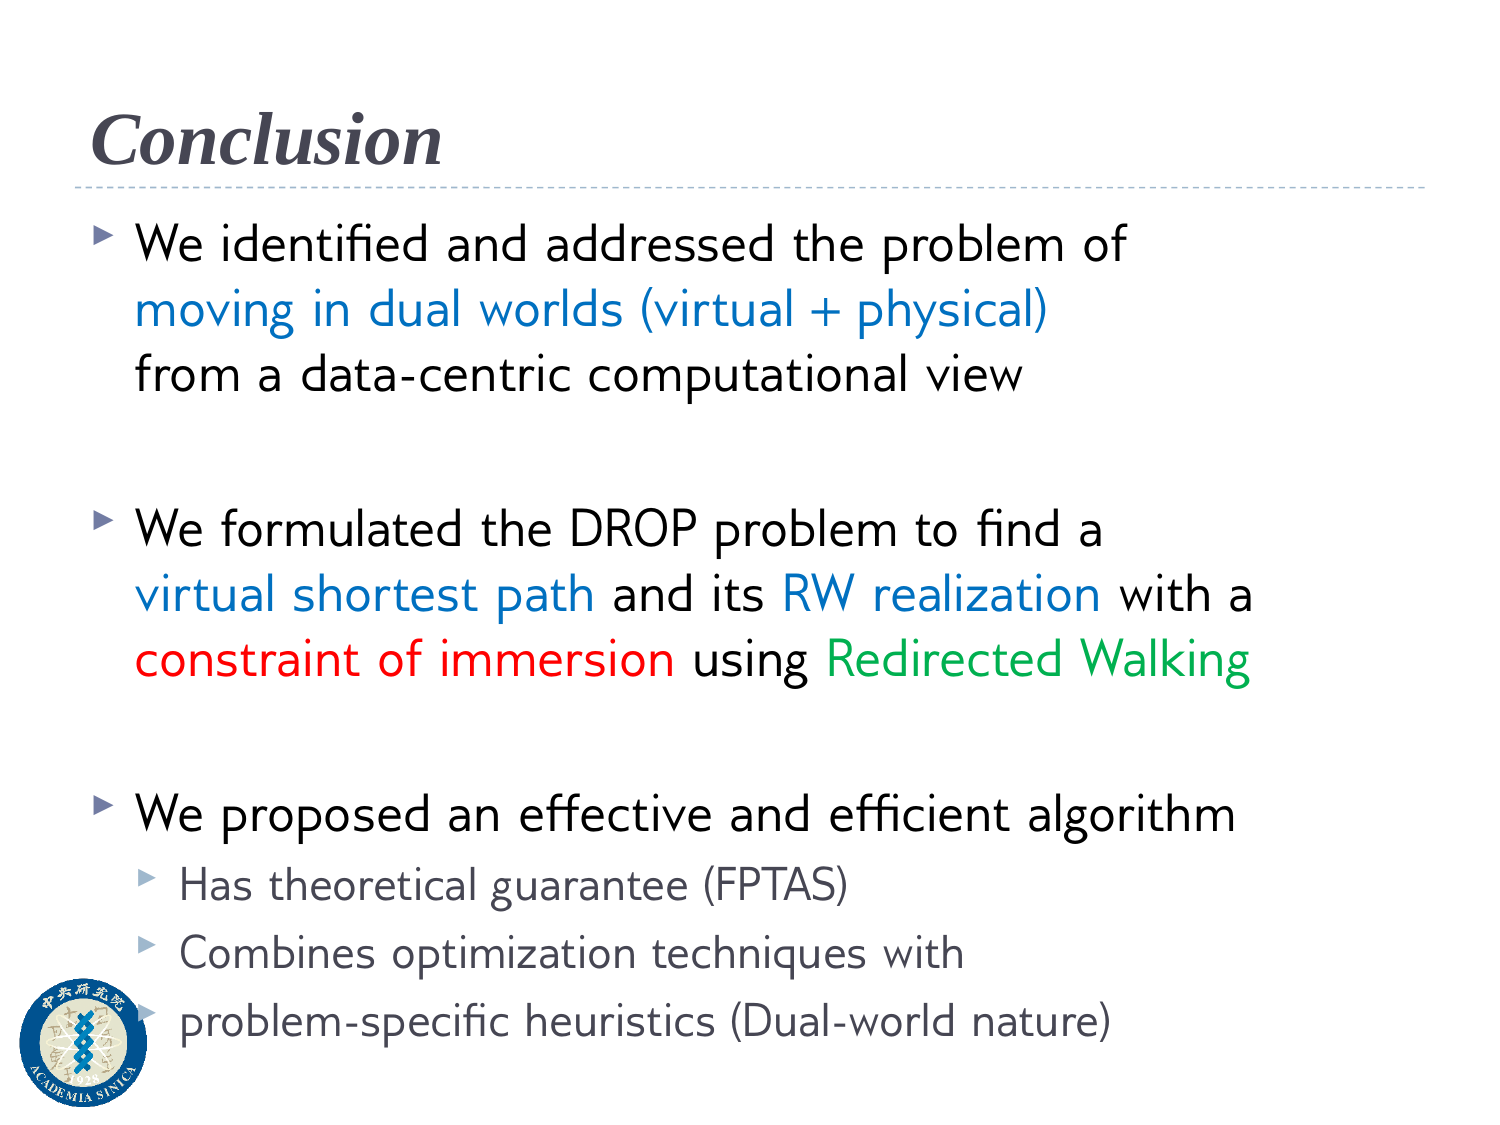

# Conclusion
We identified and addressed the problem of
moving in dual worlds (virtual + physical)
from a data-centric computational view

We formulated the DROP problem to find a
virtual shortest path and its RW realization with a
constraint of immersion using Redirected Walking

We proposed an effective and efficient algorithm
Has theoretical guarantee (FPTAS)
Combines optimization techniques with
problem-specific heuristics (Dual-world nature)